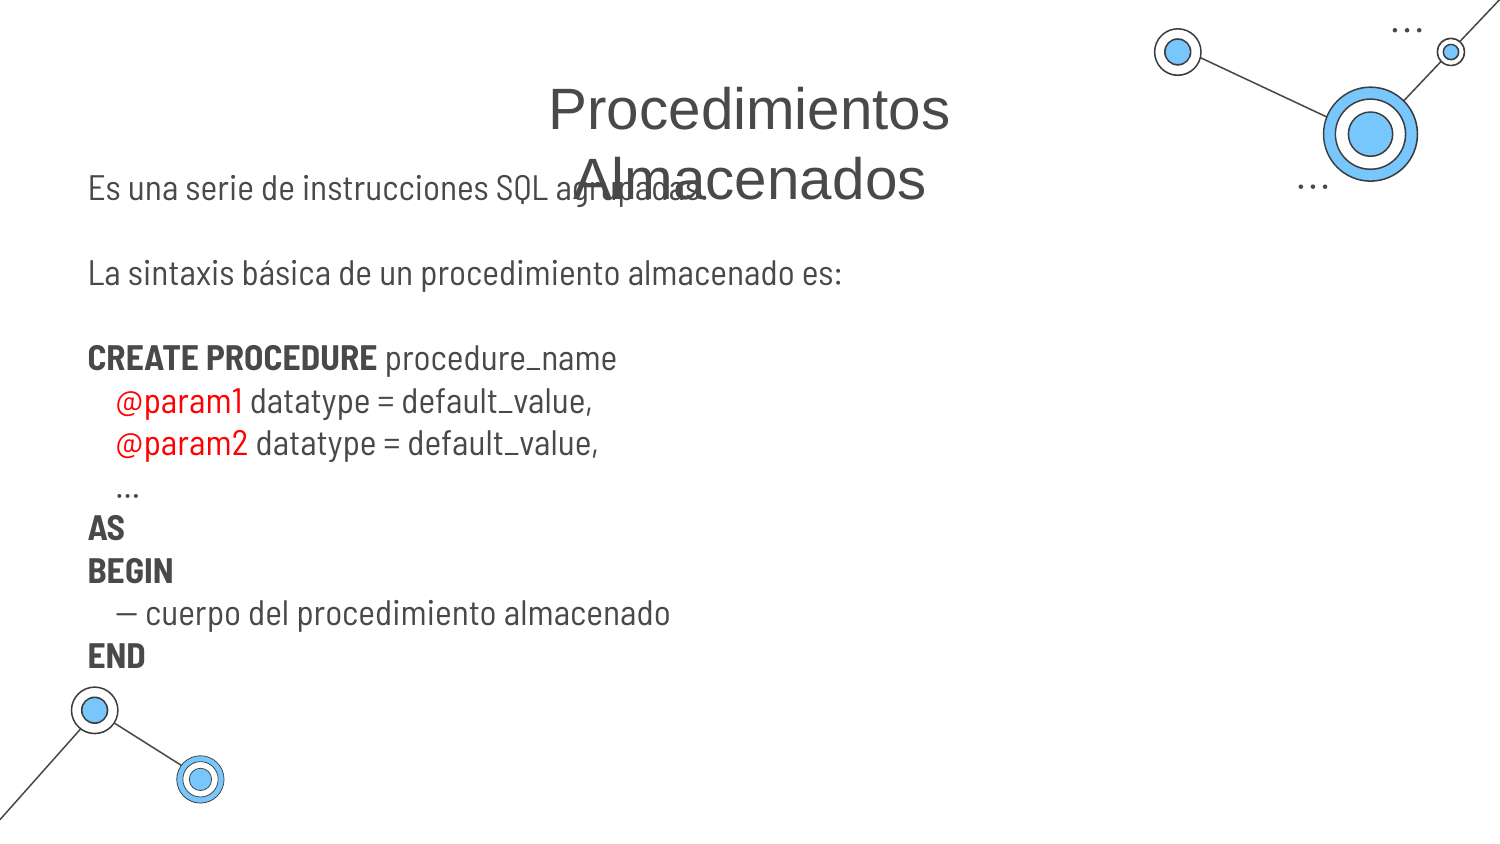

# Procedimientos Almacenados
Es una serie de instrucciones SQL agrupadas.

La sintaxis básica de un procedimiento almacenado es:

CREATE PROCEDURE procedure_name
    @param1 datatype = default_value,
    @param2 datatype = default_value,
    ...
AS
BEGIN
    -- cuerpo del procedimiento almacenado
END